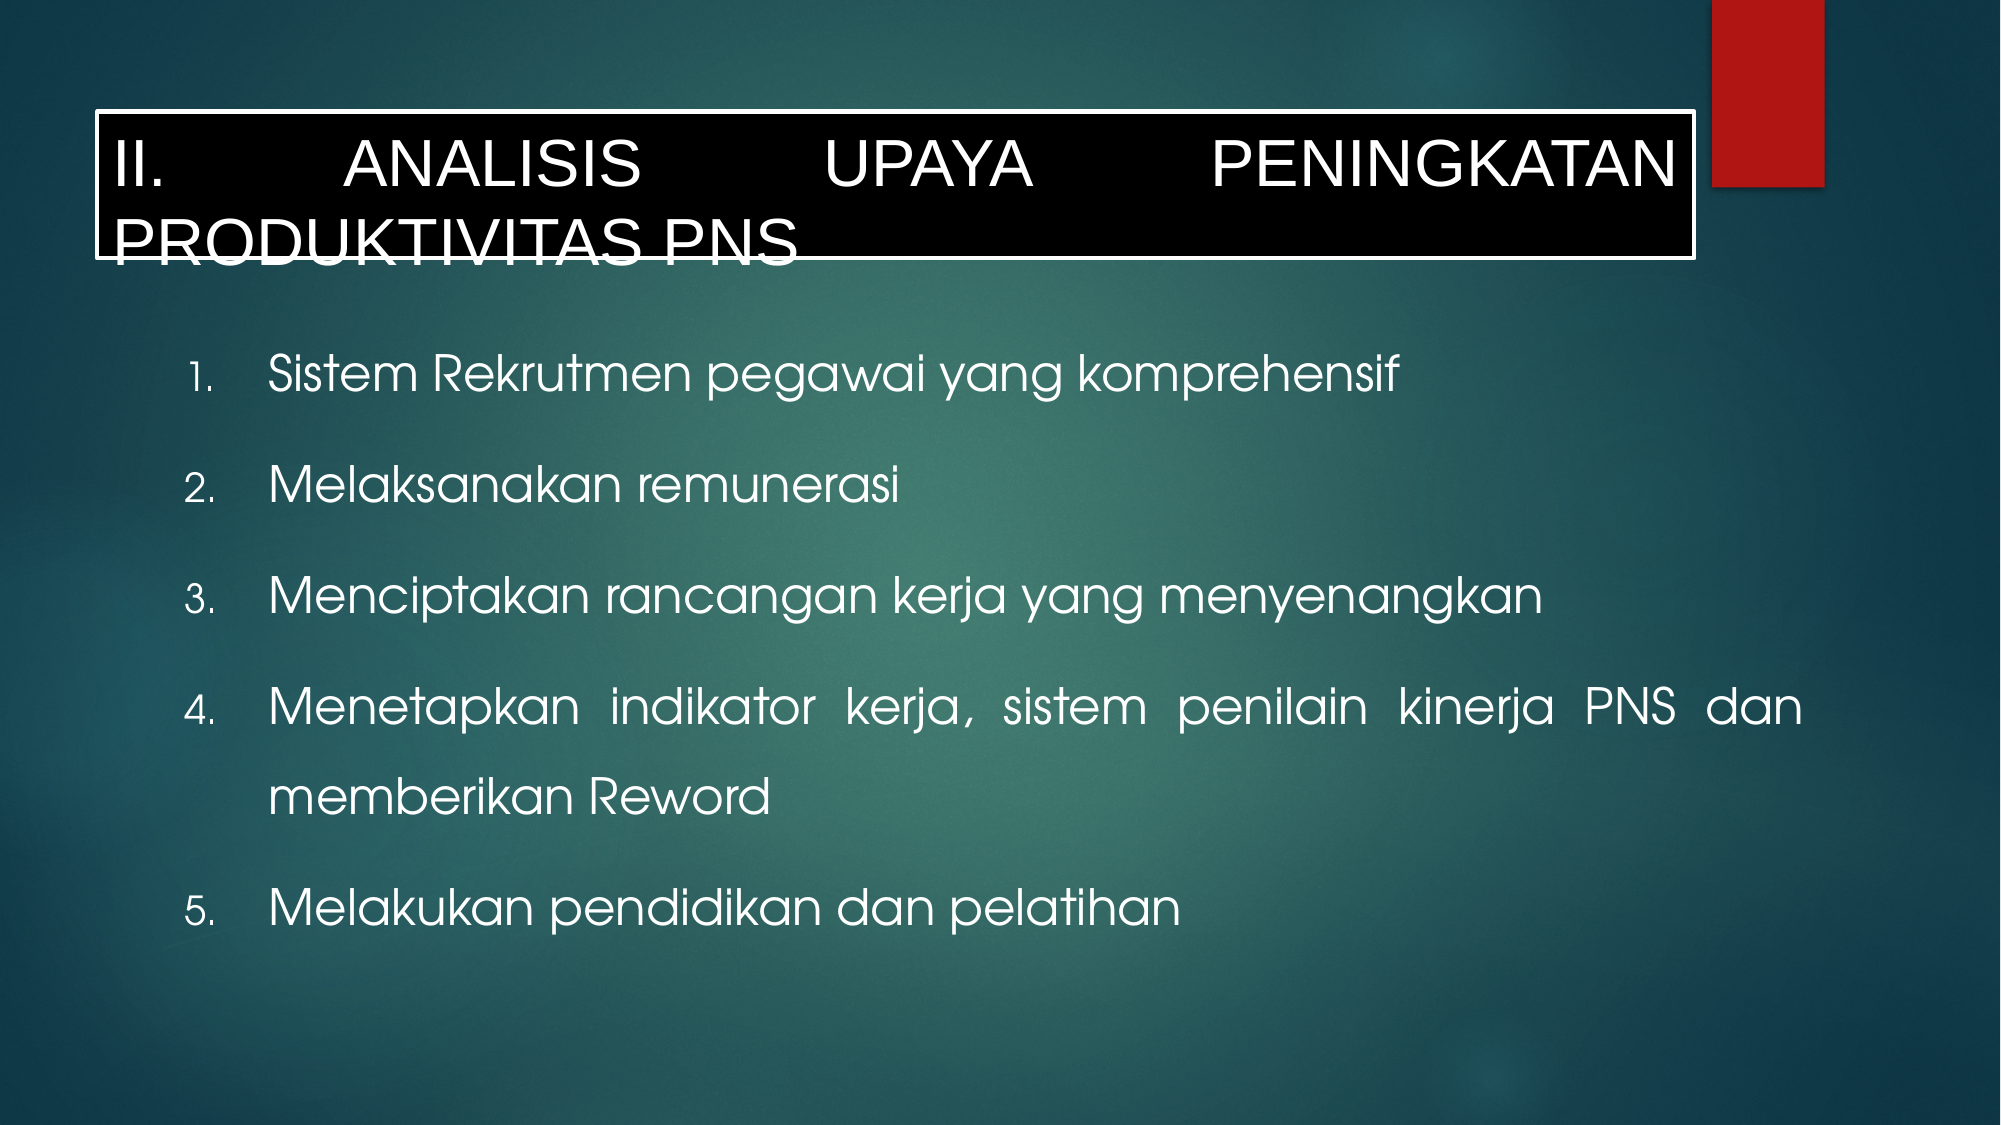

# II. ANALISIS UPAYA PENINGKATAN PRODUKTIVITAS PNS
Sistem Rekrutmen pegawai yang komprehensif
Melaksanakan remunerasi
Menciptakan rancangan kerja yang menyenangkan
Menetapkan indikator kerja, sistem penilain kinerja PNS dan memberikan Reword
Melakukan pendidikan dan pelatihan